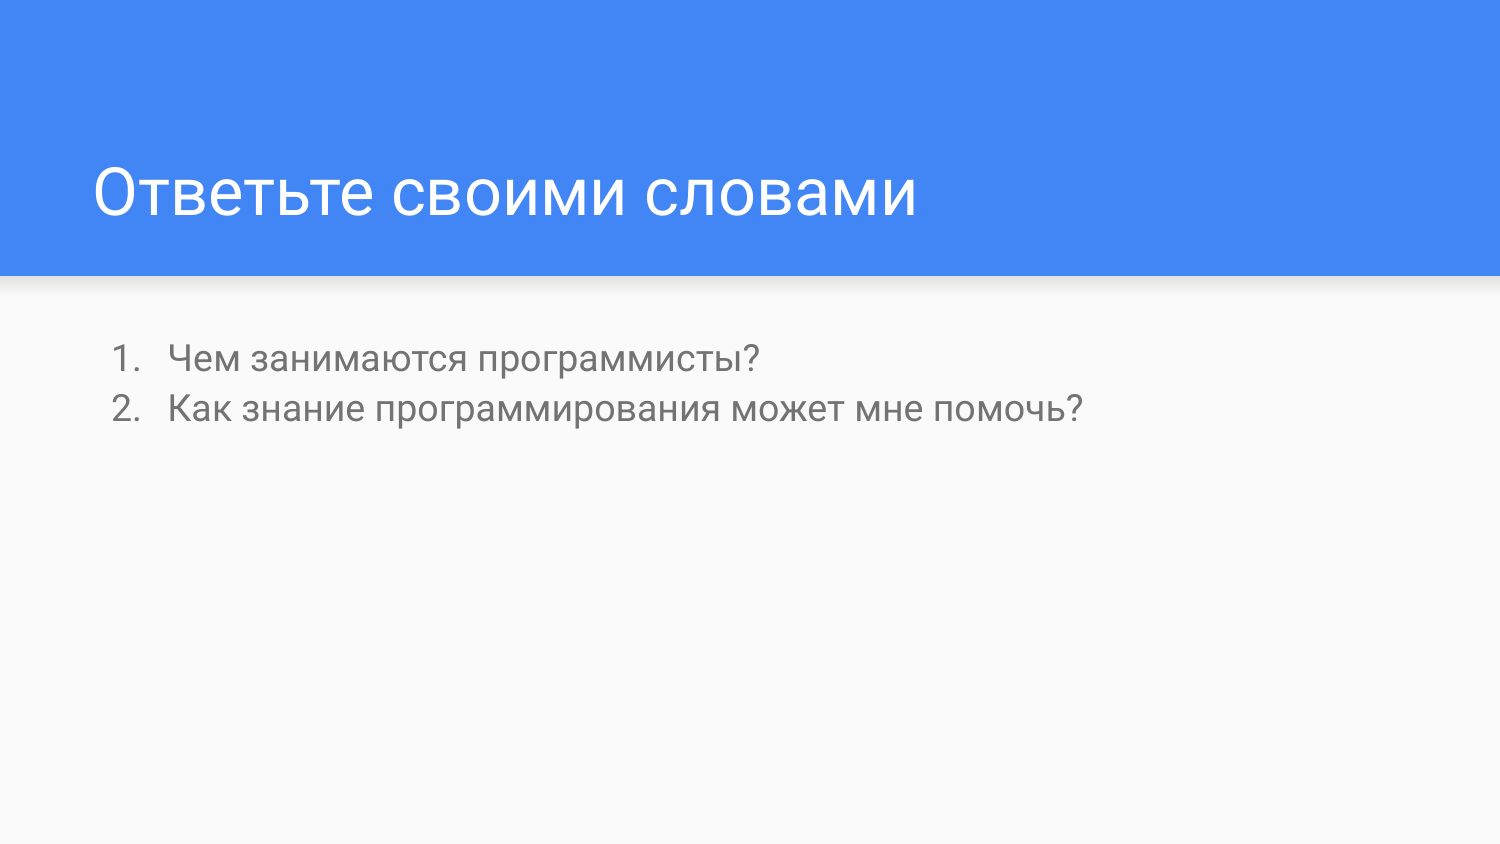

# Ответьте своими словами
Чем занимаются программисты?
Как знание программирования может мне помочь?